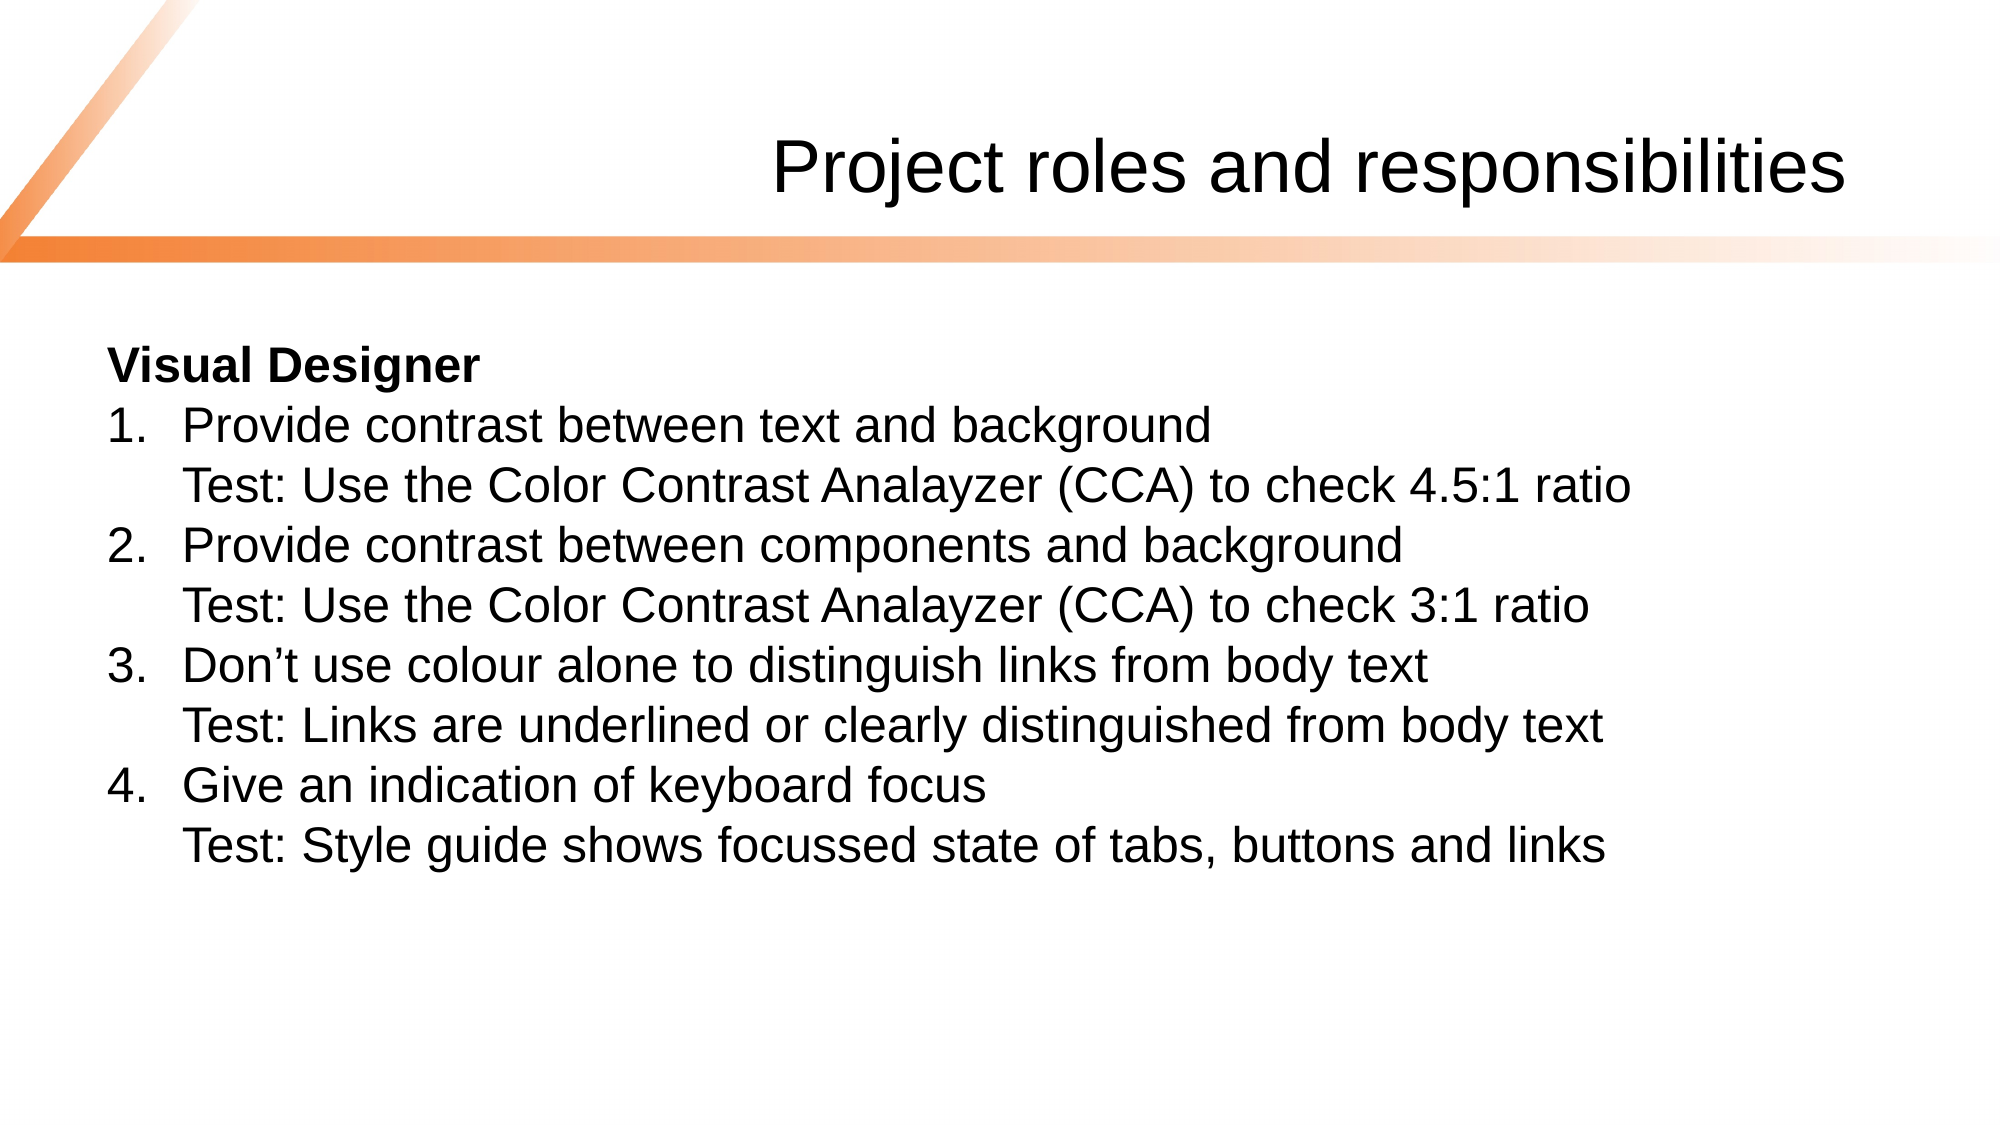

# Project roles and responsibilities
Visual Designer
Provide contrast between text and background
Test: Use the Color Contrast Analayzer (CCA) to check 4.5:1 ratio
Provide contrast between components and background
Test: Use the Color Contrast Analayzer (CCA) to check 3:1 ratio
Don’t use colour alone to distinguish links from body text
Test: Links are underlined or clearly distinguished from body text
Give an indication of keyboard focus
Test: Style guide shows focussed state of tabs, buttons and links